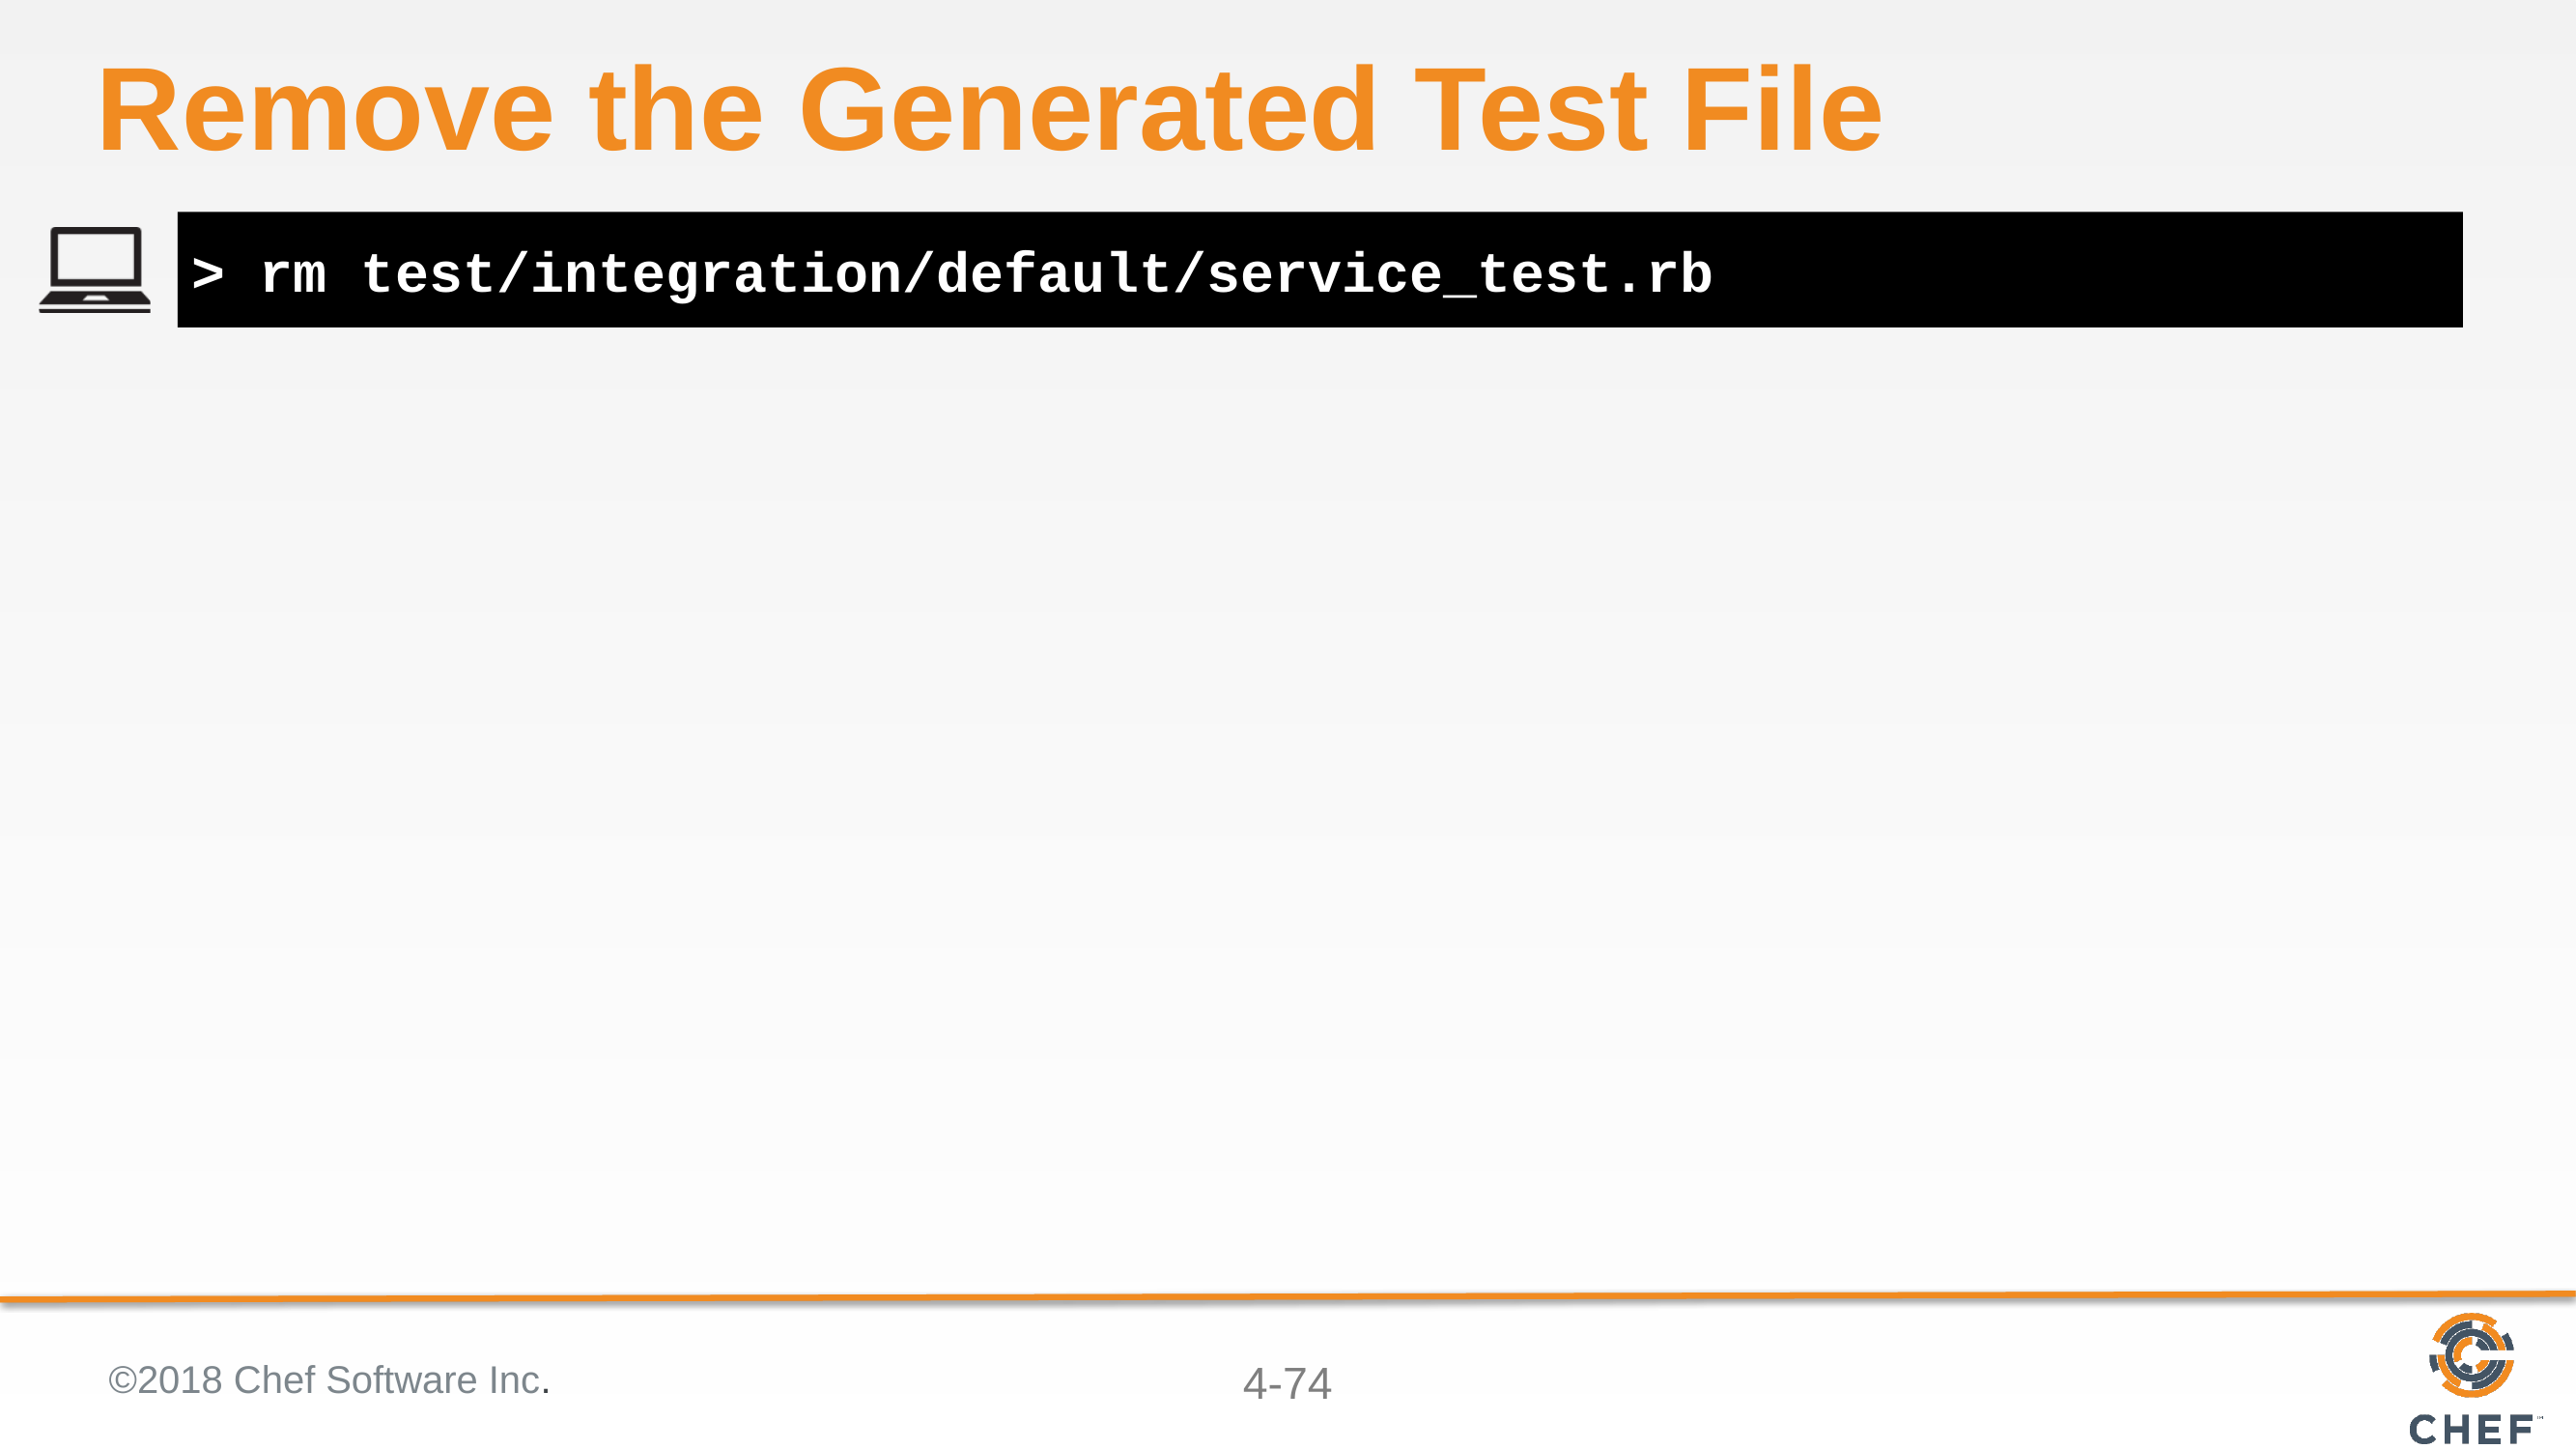

# Remove the Generated Test File
> rm test/integration/default/service_test.rb